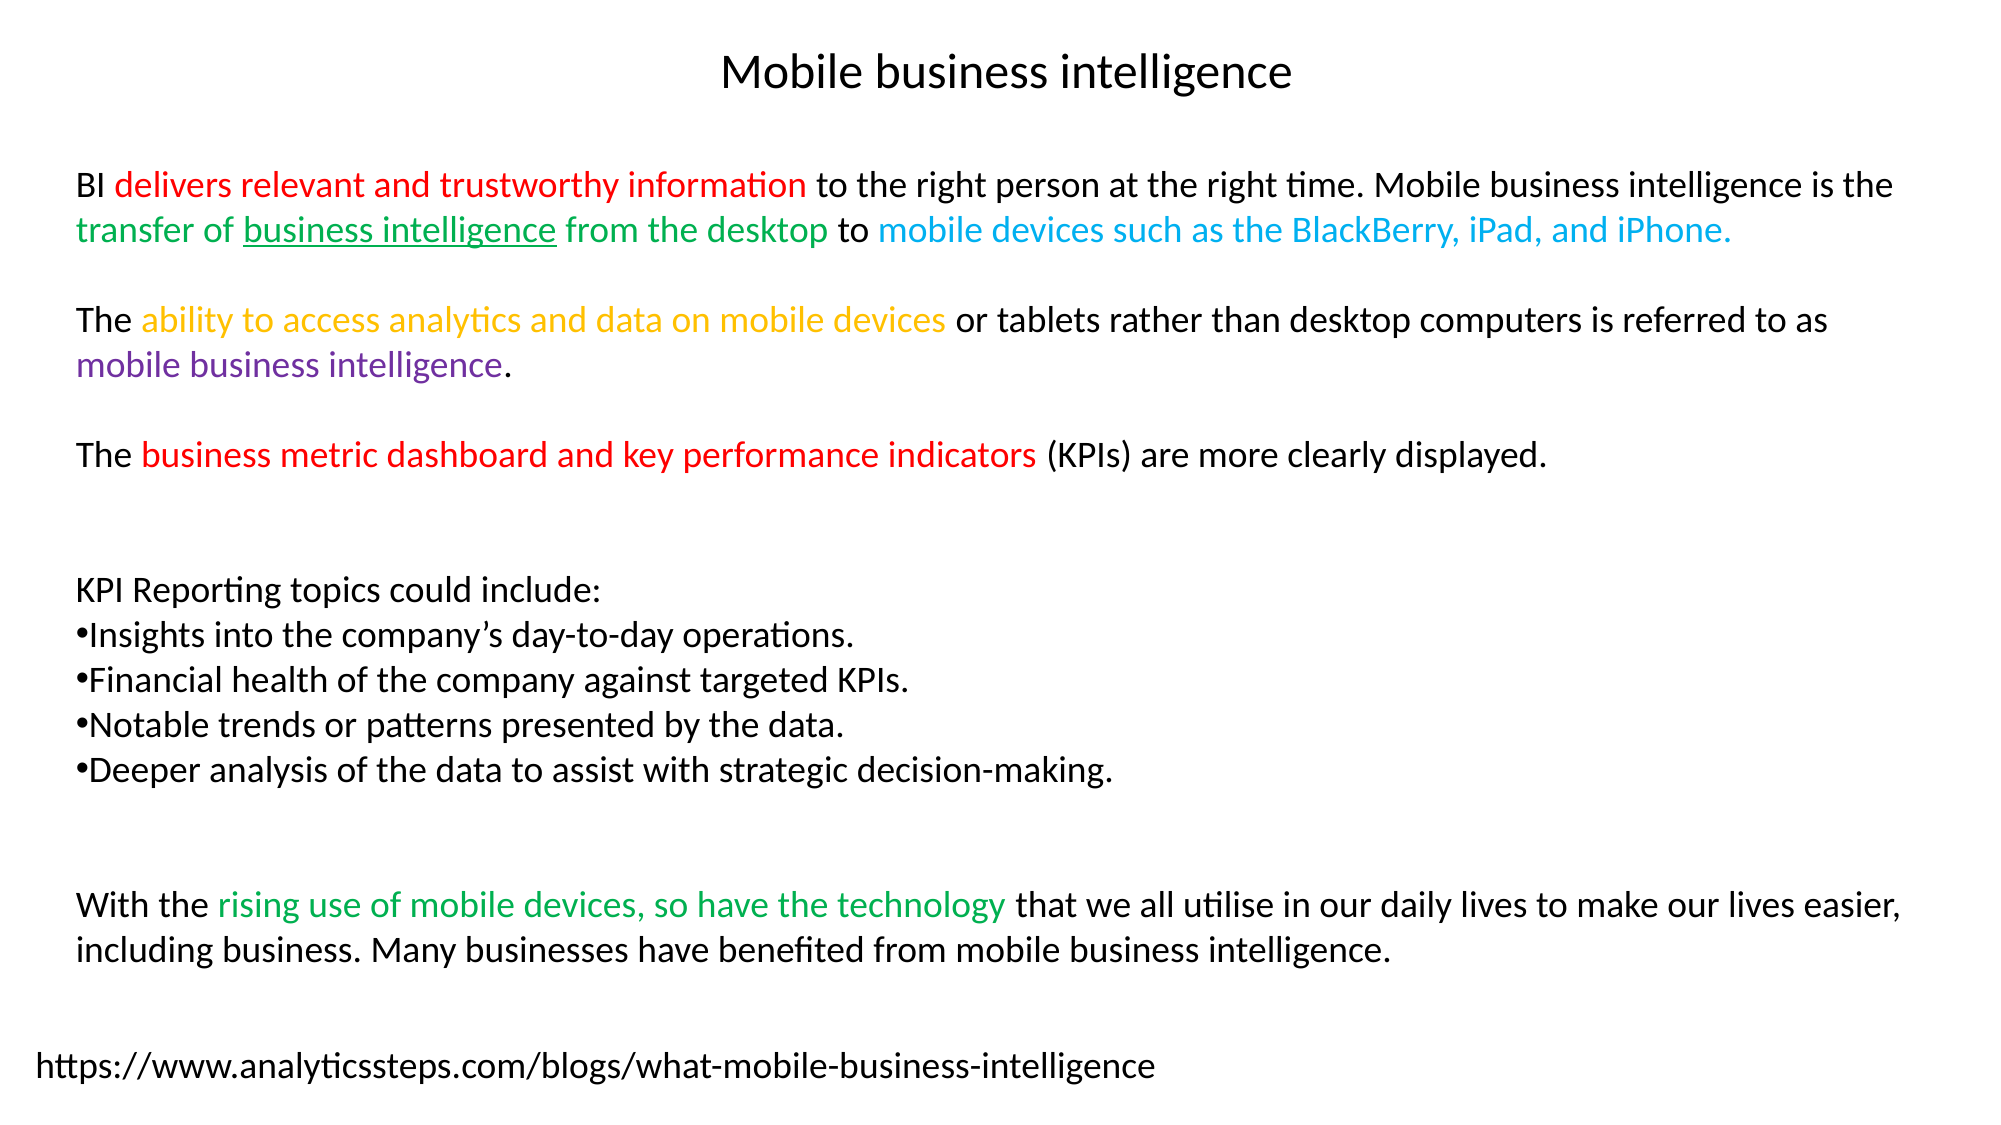

Mobile business intelligence
BI delivers relevant and trustworthy information to the right person at the right time. Mobile business intelligence is the transfer of business intelligence from the desktop to mobile devices such as the BlackBerry, iPad, and iPhone.

The ability to access analytics and data on mobile devices or tablets rather than desktop computers is referred to as mobile business intelligence.

The business metric dashboard and key performance indicators (KPIs) are more clearly displayed.

KPI Reporting topics could include:
Insights into the company’s day-to-day operations.
Financial health of the company against targeted KPIs.
Notable trends or patterns presented by the data.
Deeper analysis of the data to assist with strategic decision-making.

With the rising use of mobile devices, so have the technology that we all utilise in our daily lives to make our lives easier, including business. Many businesses have benefited from mobile business intelligence.
https://www.analyticssteps.com/blogs/what-mobile-business-intelligence